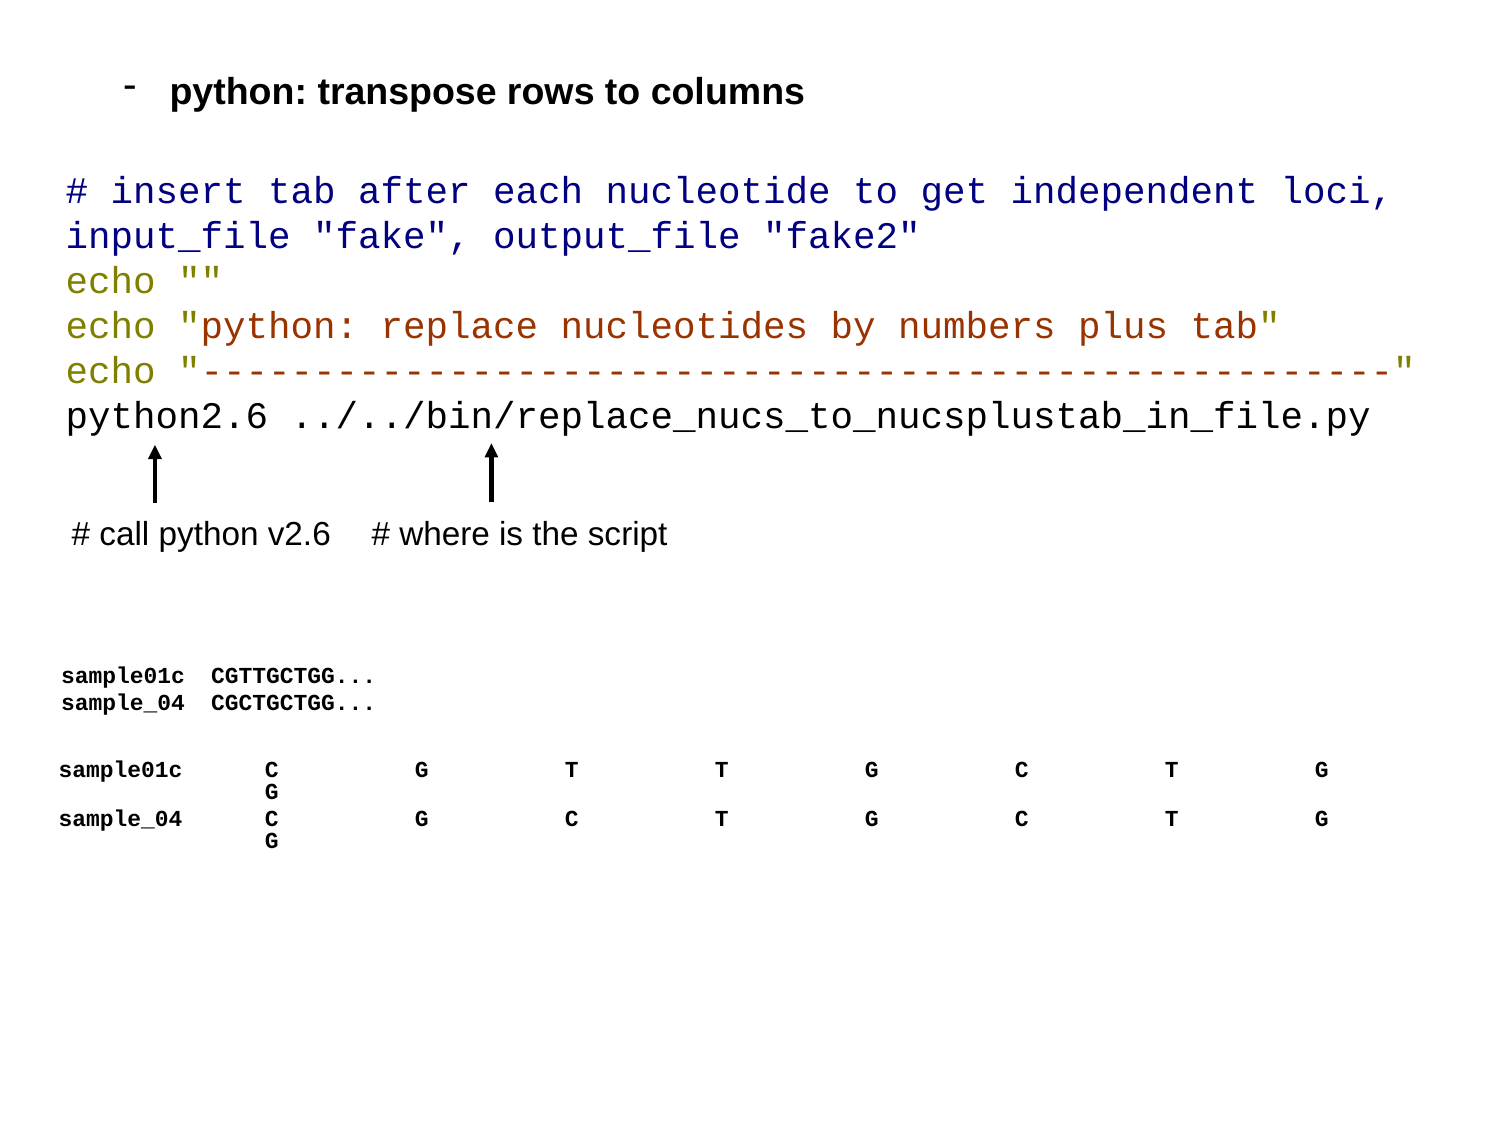

python: transpose rows to columns

# insert tab after each nucleotide to get independent loci, input_file "fake", output_file "fake2"
echo ""
echo "python: replace nucleotides by numbers plus tab"
echo "-----------------------------------------------------"
python2.6 ../../bin/replace_nucs_to_nucsplustab_in_file.py

# call python v2.6	# where is the script
sample01c	CGTTGCTGG...
sample_04	CGCTGCTGG...
sample01c	C	G	T	T	G	C	T	G	G
sample_04	C	G	C	T	G	C	T	G	G